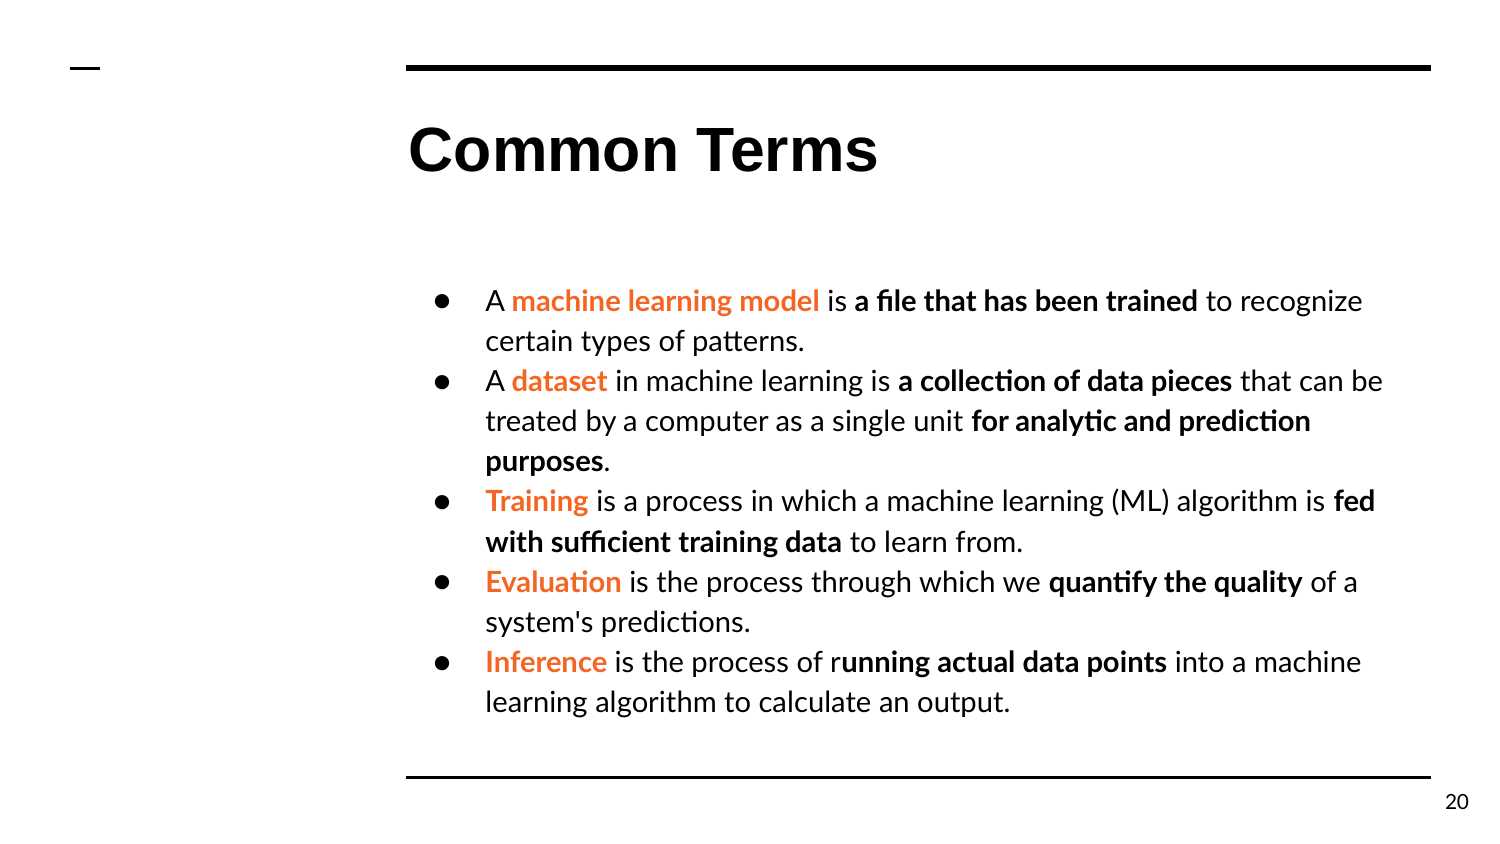

# Common Terms
A machine learning model is a file that has been trained to recognize certain types of patterns.
A dataset in machine learning is a collection of data pieces that can be treated by a computer as a single unit for analytic and prediction purposes.
Training is a process in which a machine learning (ML) algorithm is fed with sufficient training data to learn from.
Evaluation is the process through which we quantify the quality of a system's predictions.
Inference is the process of running actual data points into a machine learning algorithm to calculate an output.
20